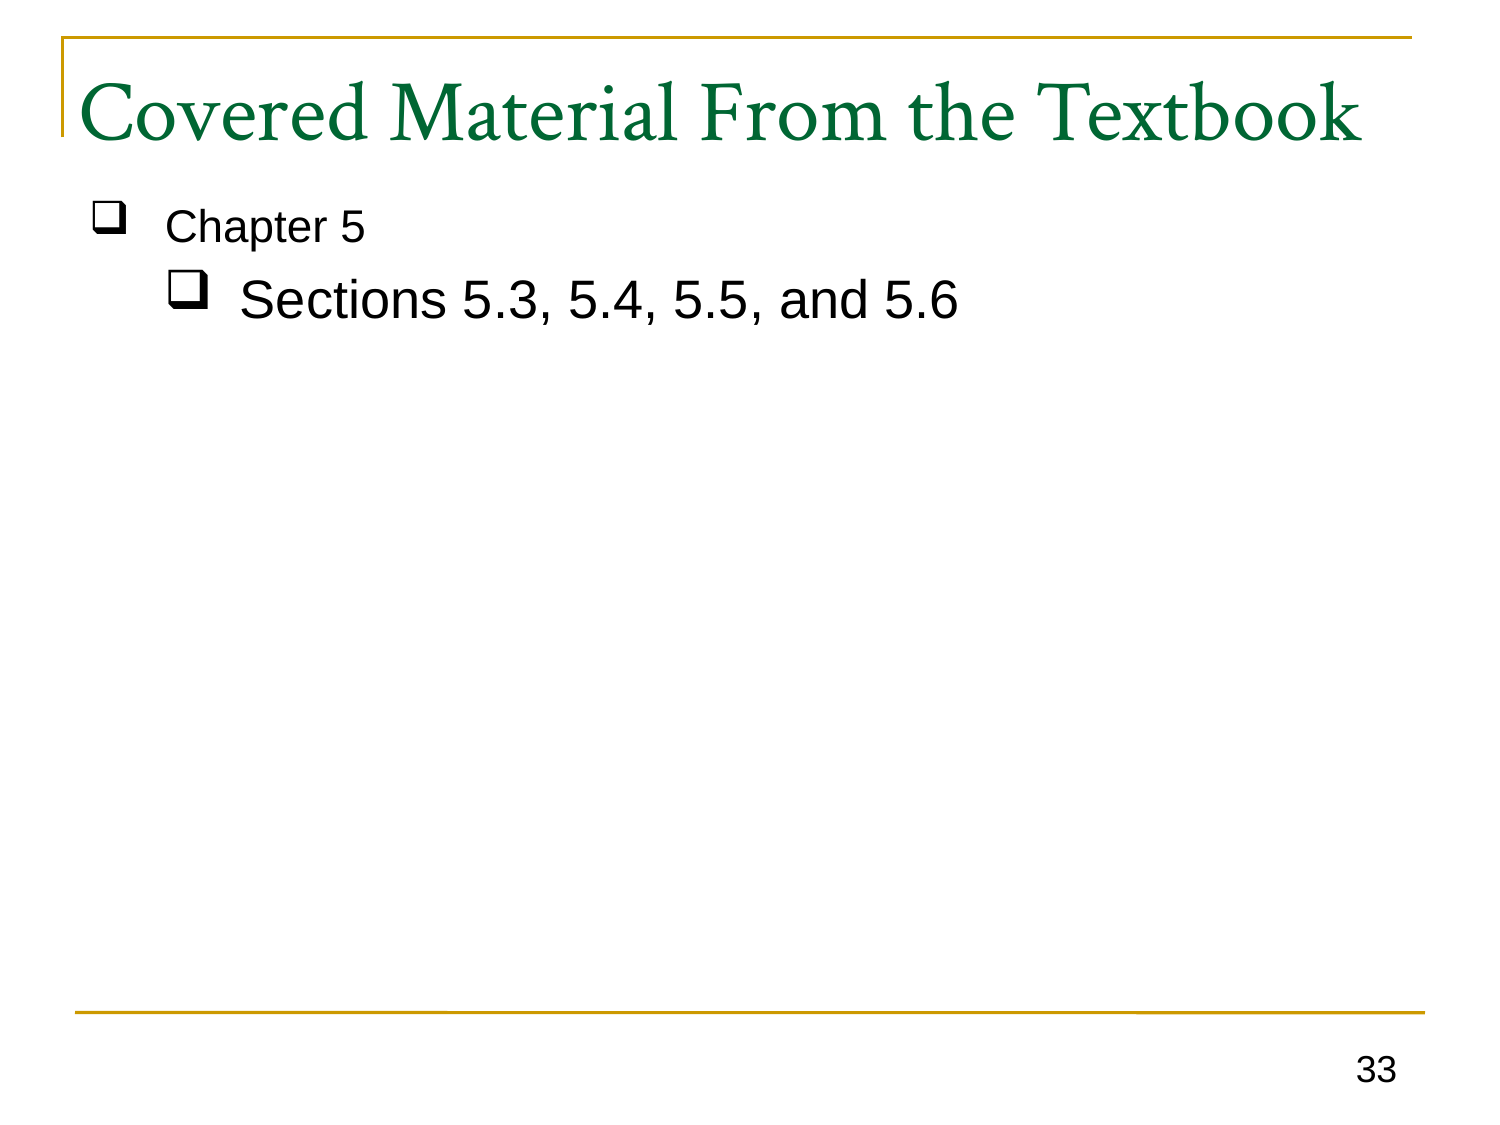

# Covered Material From the Textbook
Chapter 5
Sections 5.3, 5.4, 5.5, and 5.6
33